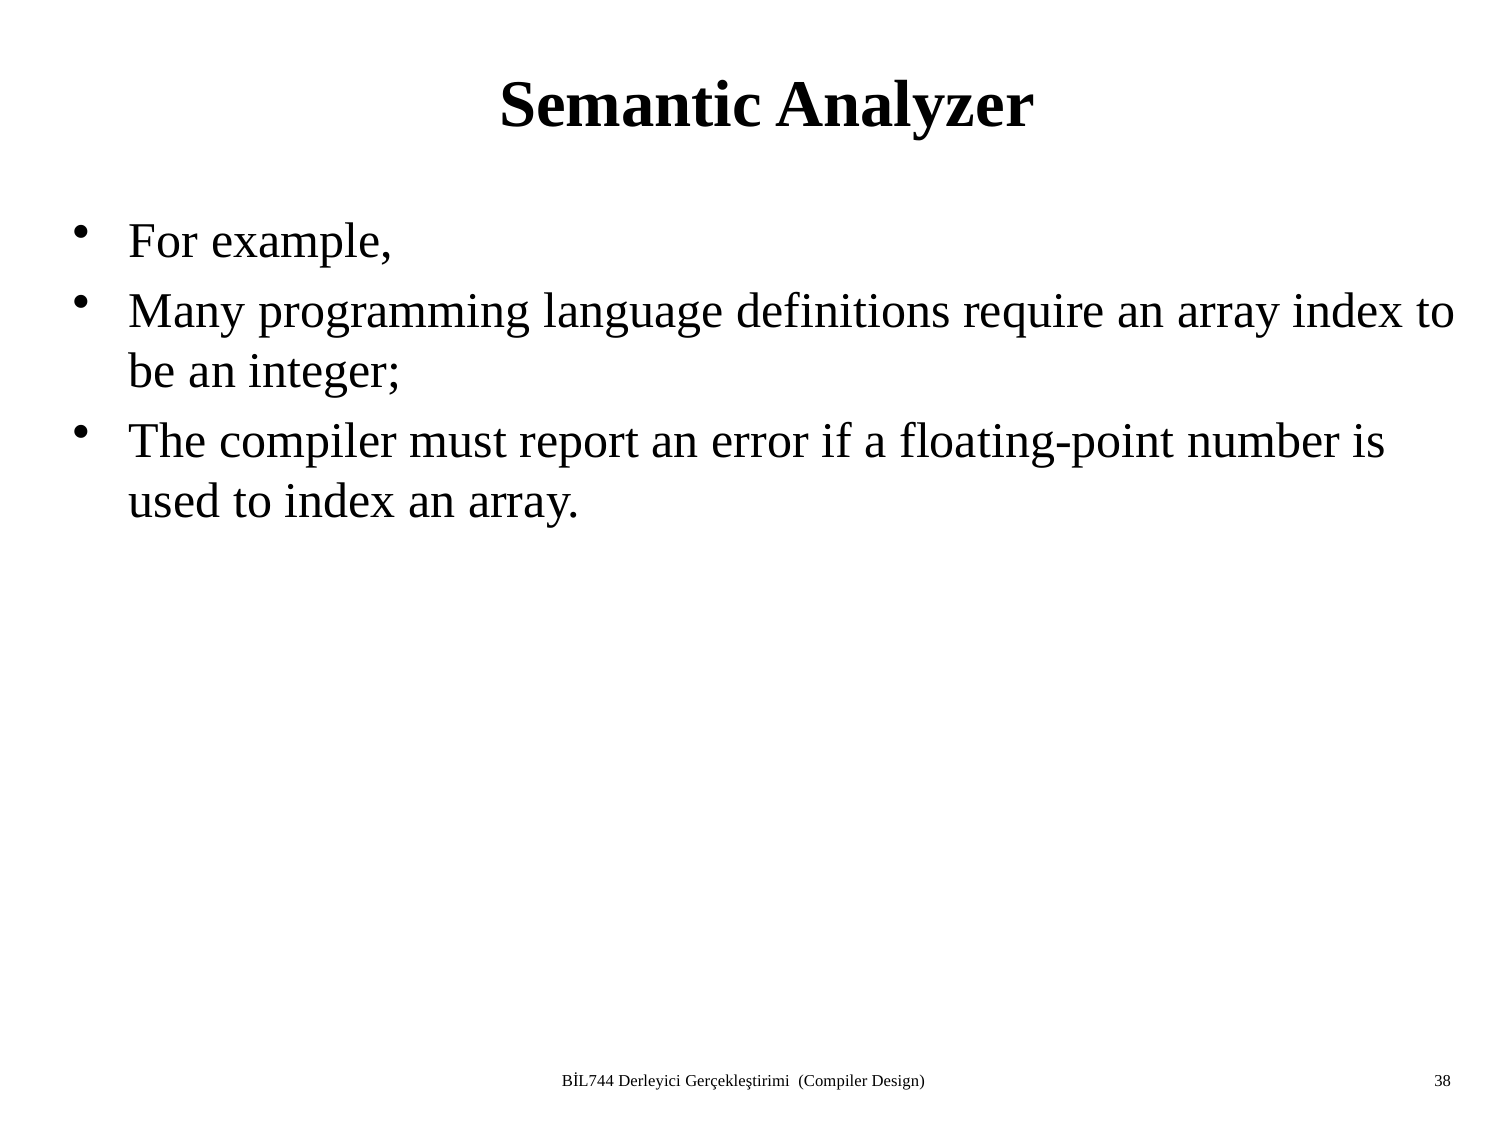

# Semantic Analyzer
For example,
Many programming language definitions require an array index to be an integer;
The compiler must report an error if a floating-point number is used to index an array.
BİL744 Derleyici Gerçekleştirimi  (Compiler Design)
38